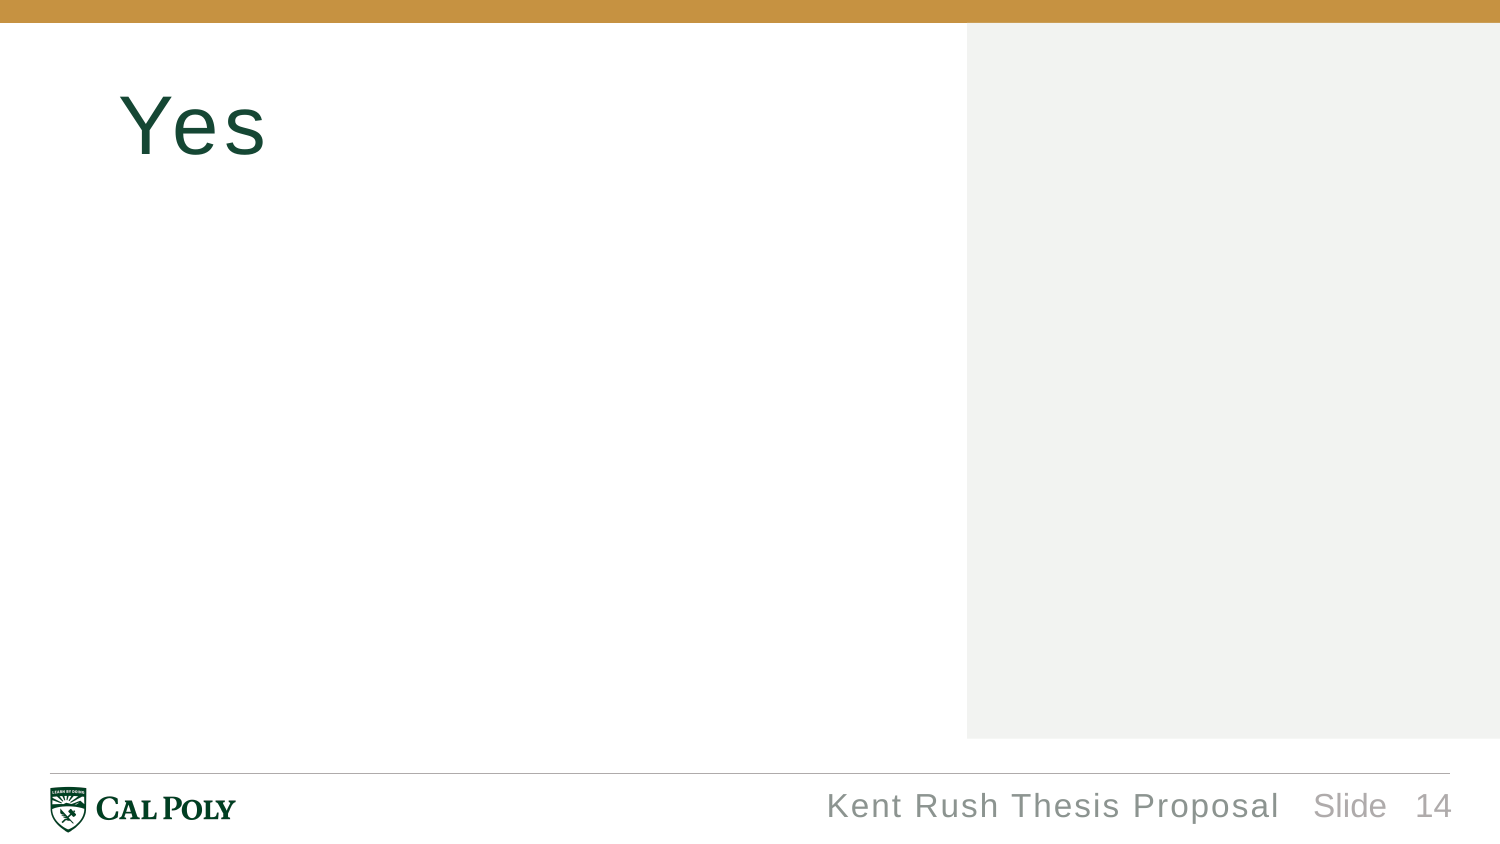

# Yes

Kent Rush Thesis Proposal
Slide   14